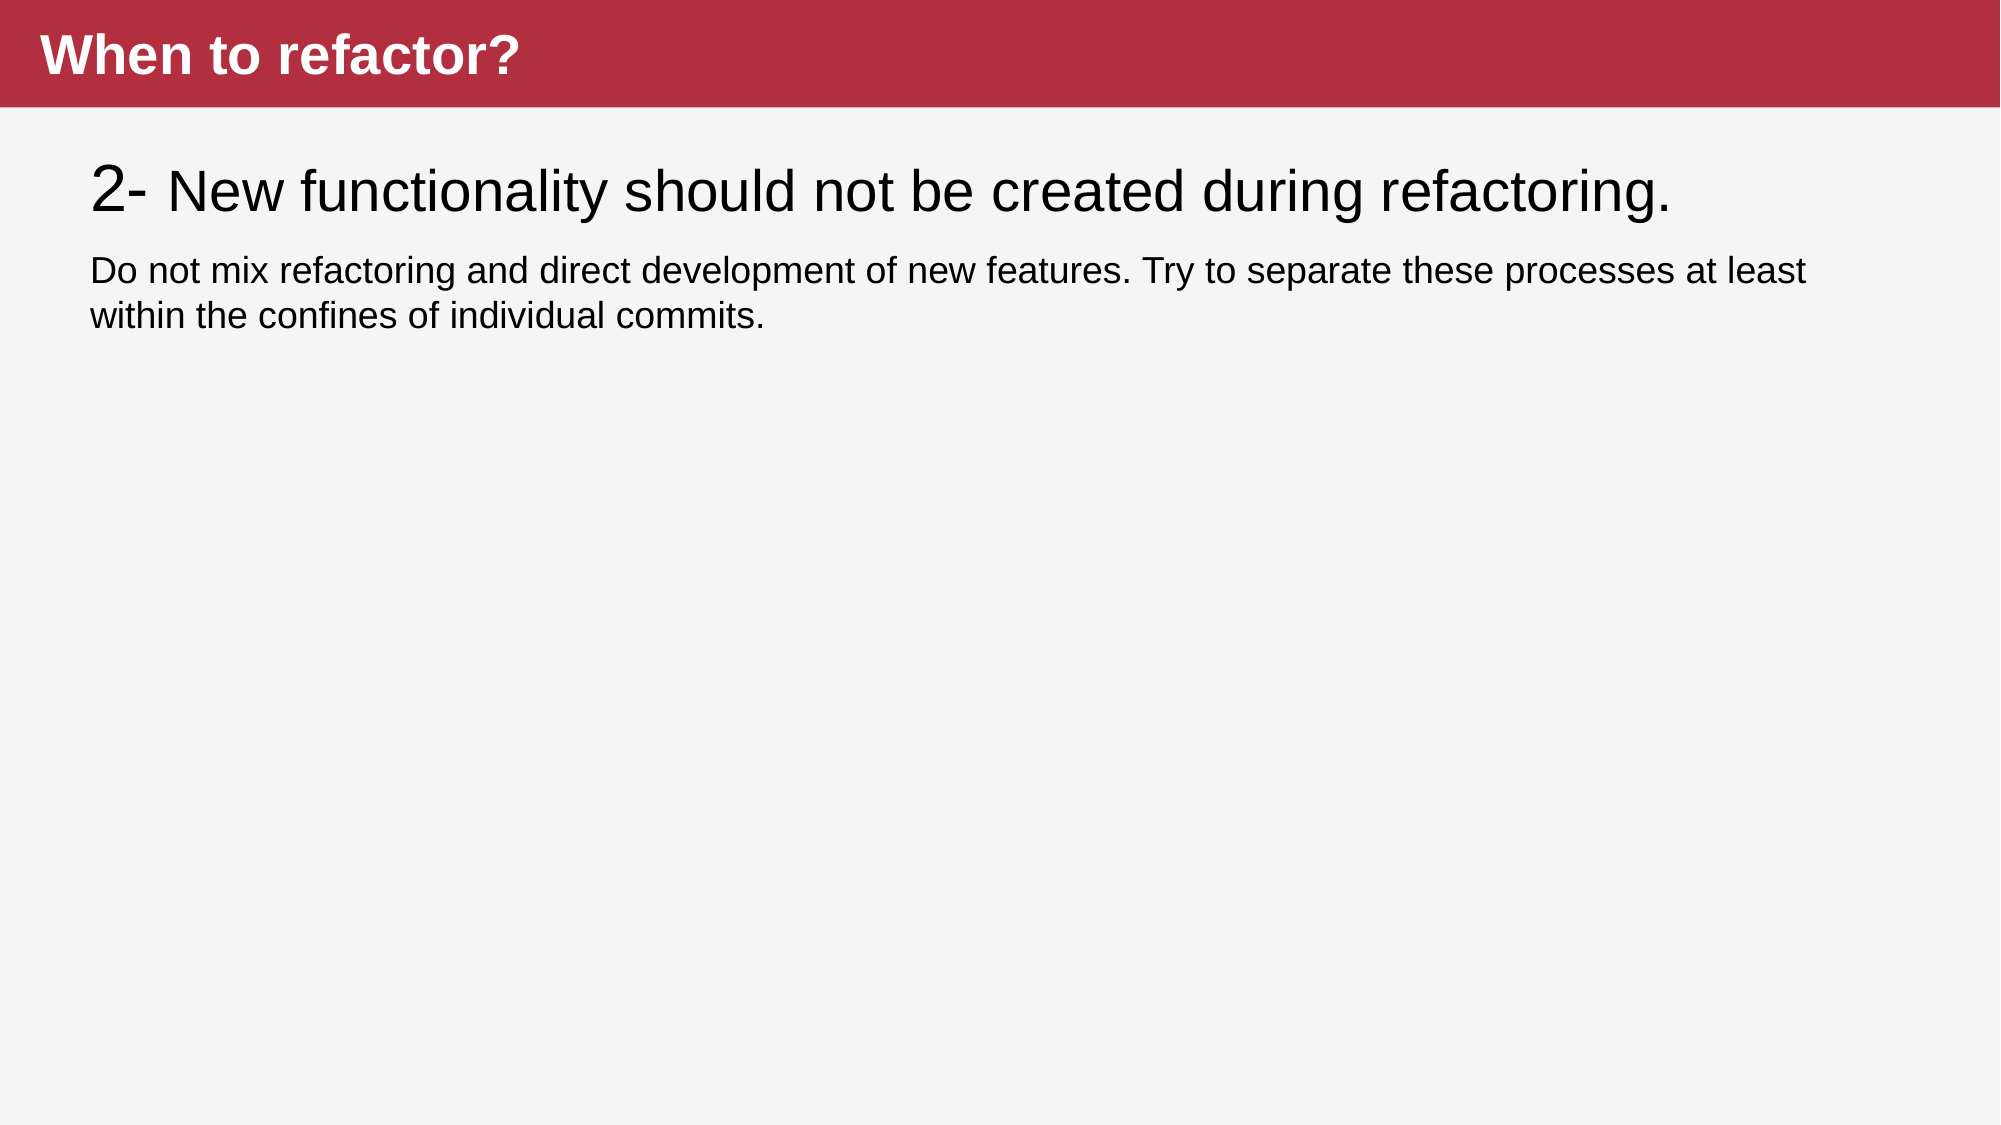

# When to refactor?
2- New functionality should not be created during refactoring.
Do not mix refactoring and direct development of new features. Try to separate these processes at least within the confines of individual commits.